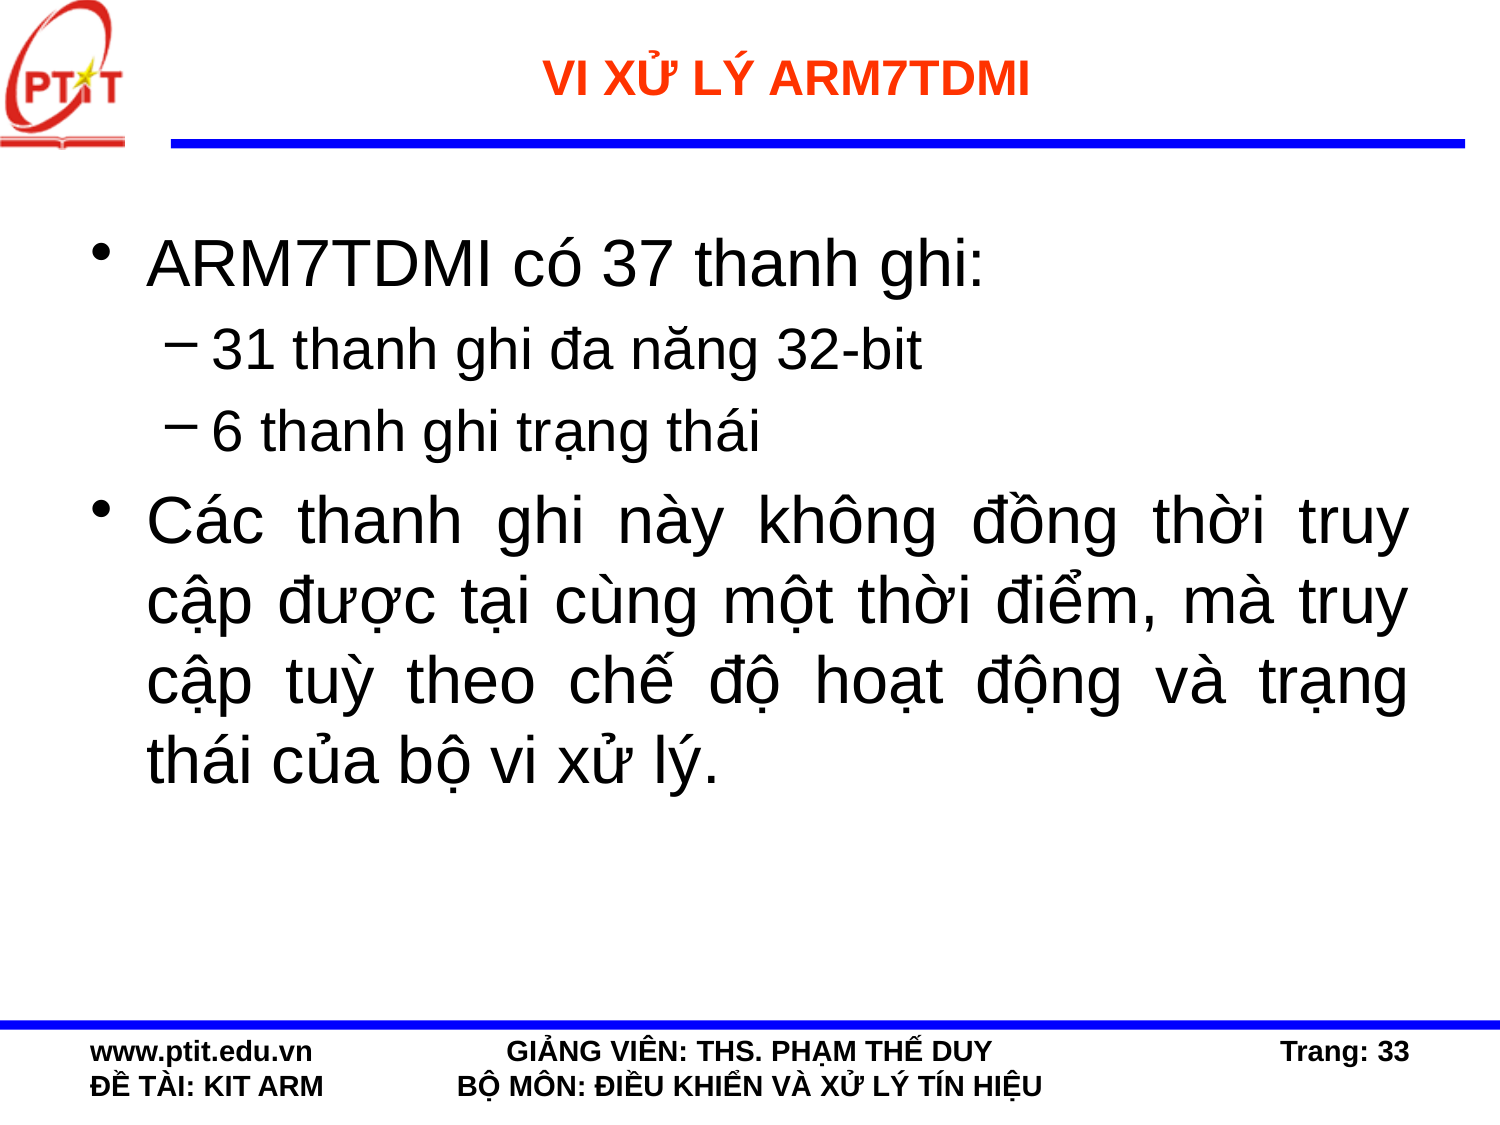

# VI XỬ LÝ ARM7TDMI
ARM7TDMI có 37 thanh ghi:
31 thanh ghi đa năng 32-bit
6 thanh ghi trạng thái
Các thanh ghi này không đồng thời truy cập được tại cùng một thời điểm, mà truy cập tuỳ theo chế độ hoạt động và trạng thái của bộ vi xử lý.
www.ptit.edu.vn
ĐỀ TÀI: KIT ARM
GIẢNG VIÊN: THS. PHẠM THẾ DUY
BỘ MÔN: ĐIỀU KHIỂN VÀ XỬ LÝ TÍN HIỆU
Trang: 33